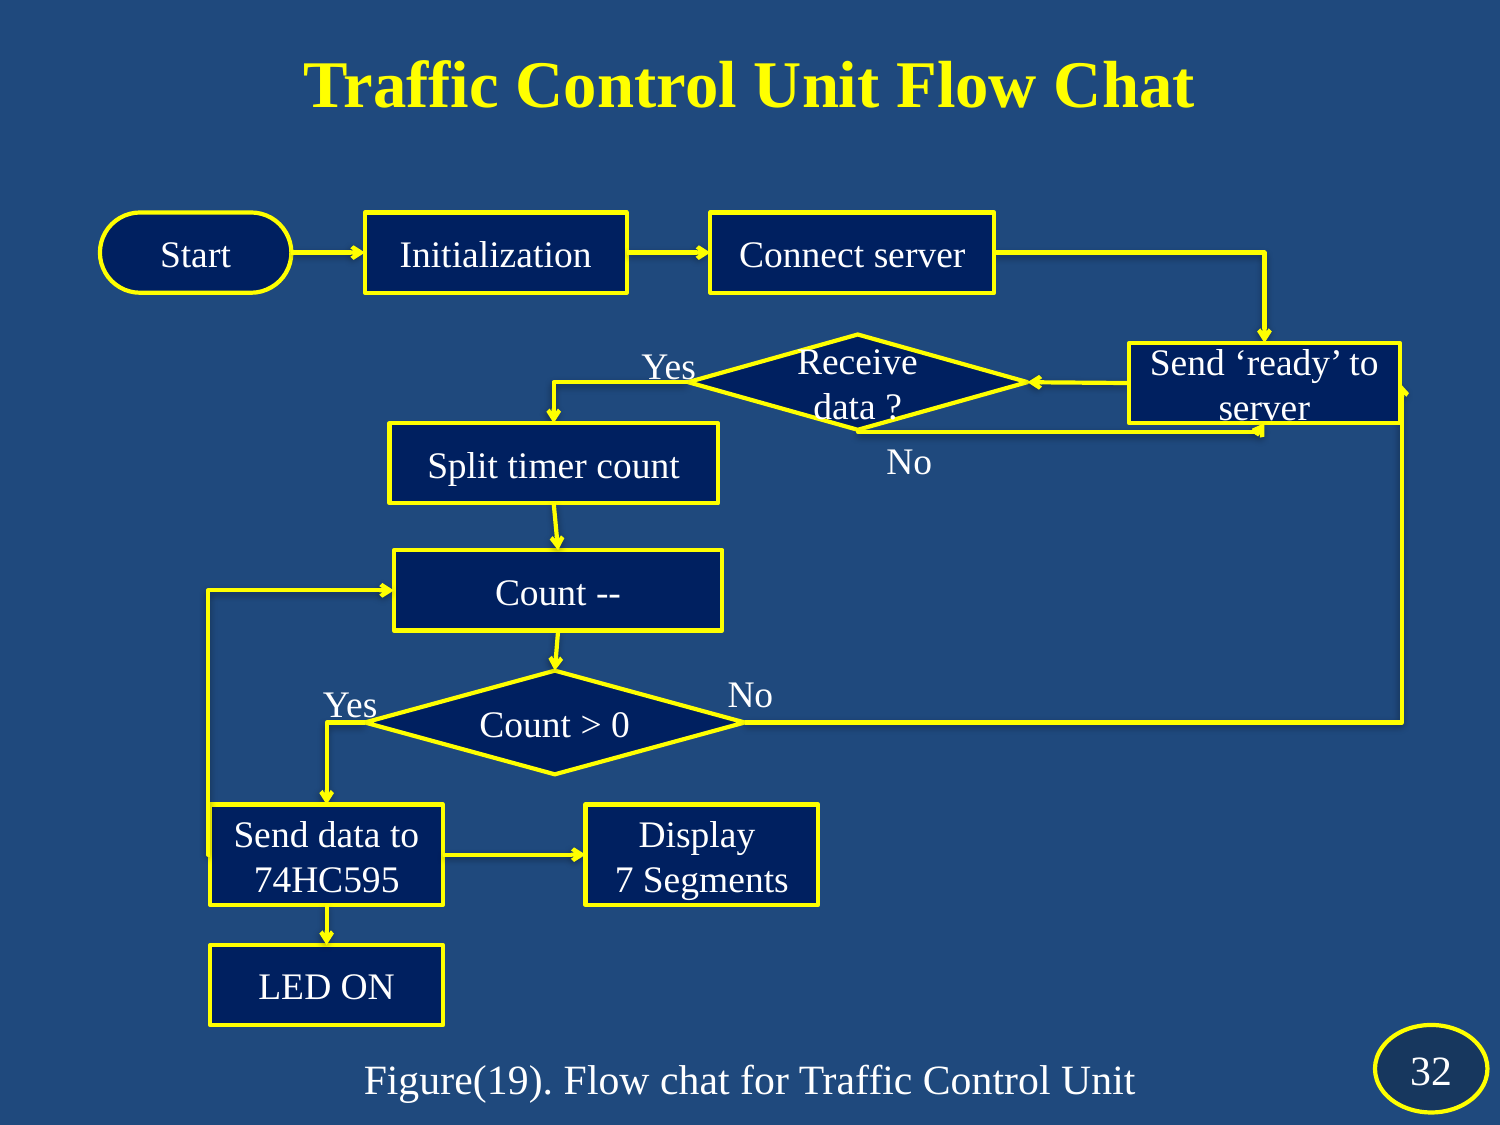

# Traffic Control Unit Flow Chat
Start
Initialization
Connect server
Yes
Receive data ?
Send ‘ready’ to server
Split timer count
No
Count --
No
Count > 0
Yes
Send data to 74HC595
Display
7 Segments
LED ON
32
Figure(19). Flow chat for Traffic Control Unit
32